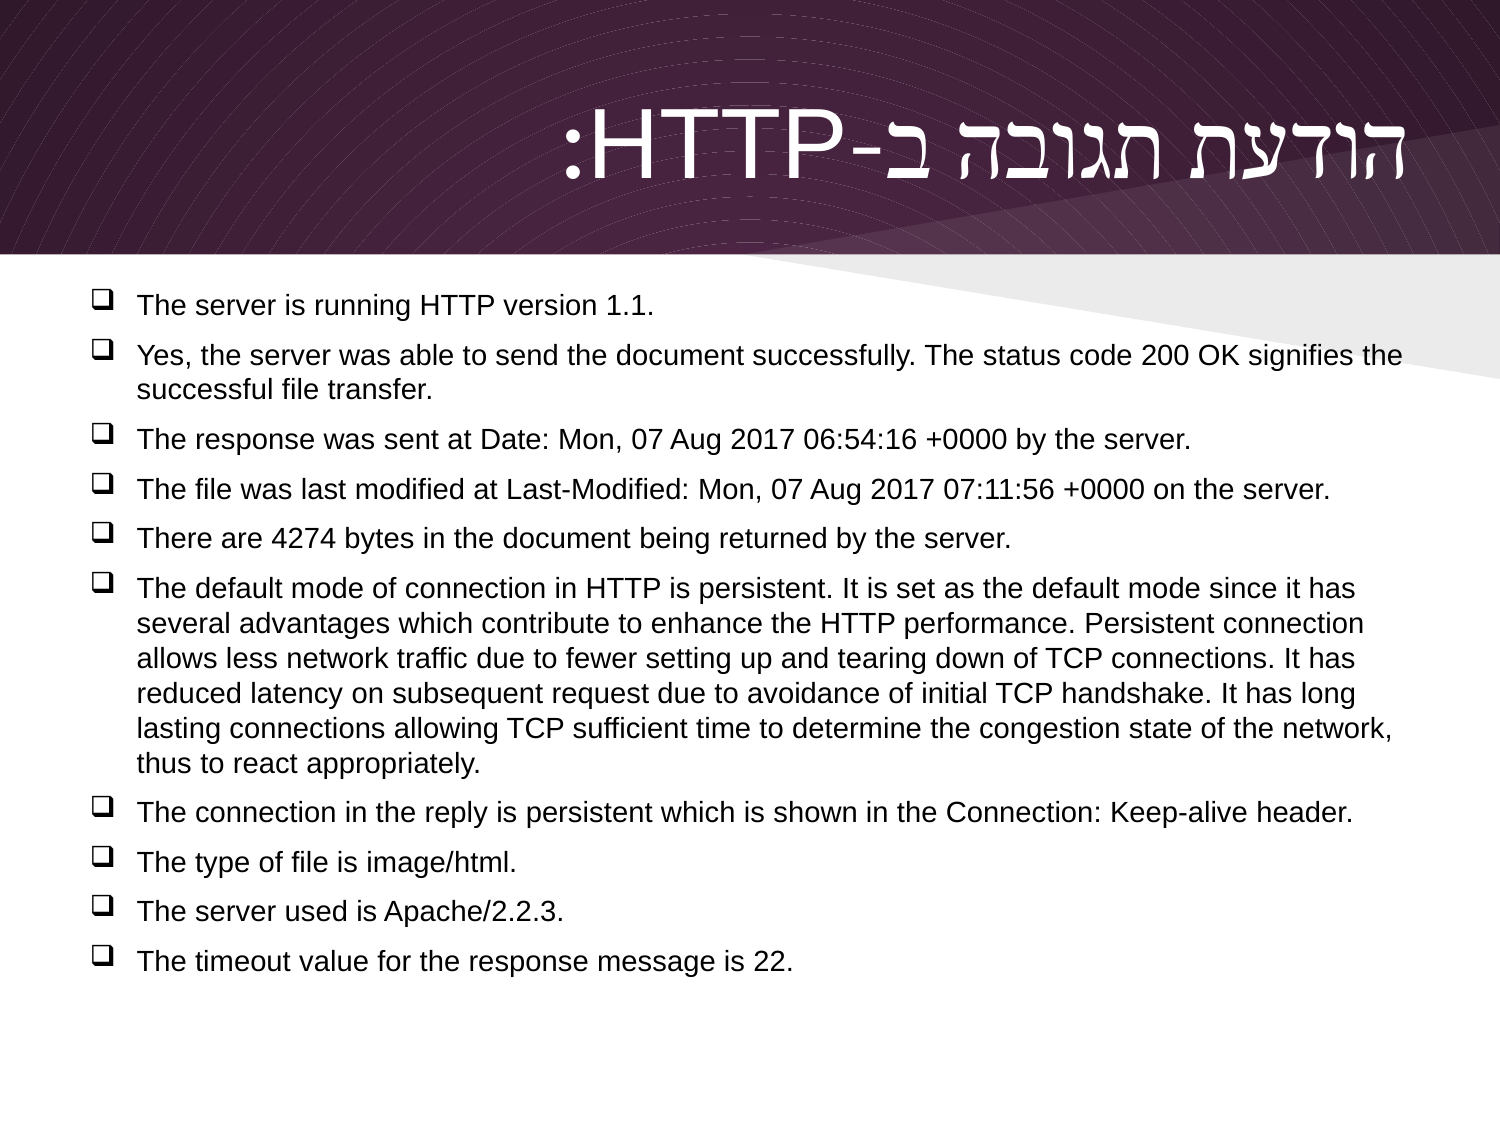

# הודעת תגובה ב-HTTP:
The server is running HTTP version 1.1.
Yes, the server was able to send the document successfully. The status code 200 OK signifies the successful file transfer.
The response was sent at Date: Mon, 07 Aug 2017 06:54:16 +0000 by the server.
The file was last modified at Last-Modified: Mon, 07 Aug 2017 07:11:56 +0000 on the server.
There are 4274 bytes in the document being returned by the server.
The default mode of connection in HTTP is persistent. It is set as the default mode since it has several advantages which contribute to enhance the HTTP performance. Persistent connection allows less network traffic due to fewer setting up and tearing down of TCP connections. It has reduced latency on subsequent request due to avoidance of initial TCP handshake. It has long lasting connections allowing TCP sufficient time to determine the congestion state of the network, thus to react appropriately.
The connection in the reply is persistent which is shown in the Connection: Keep-alive header.
The type of file is image/html.
The server used is Apache/2.2.3.
The timeout value for the response message is 22.